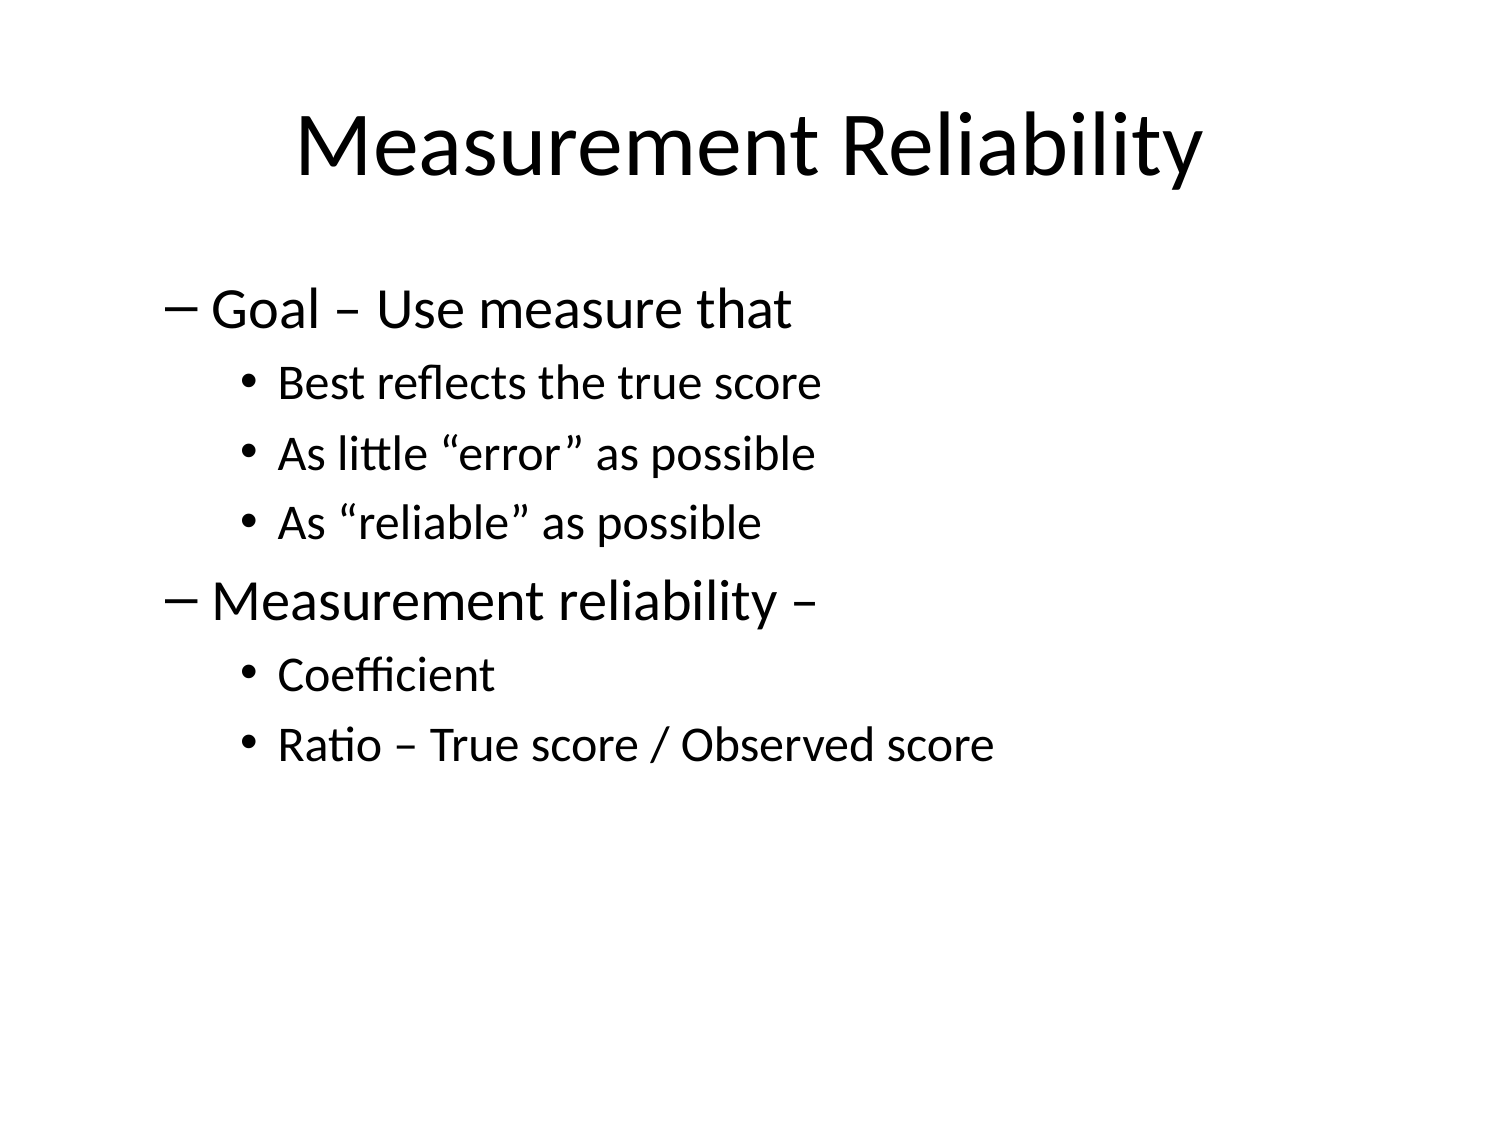

# Measurement Reliability
Goal – Use measure that
Best reflects the true score
As little “error” as possible
As “reliable” as possible
Measurement reliability –
Coefficient
Ratio – True score / Observed score